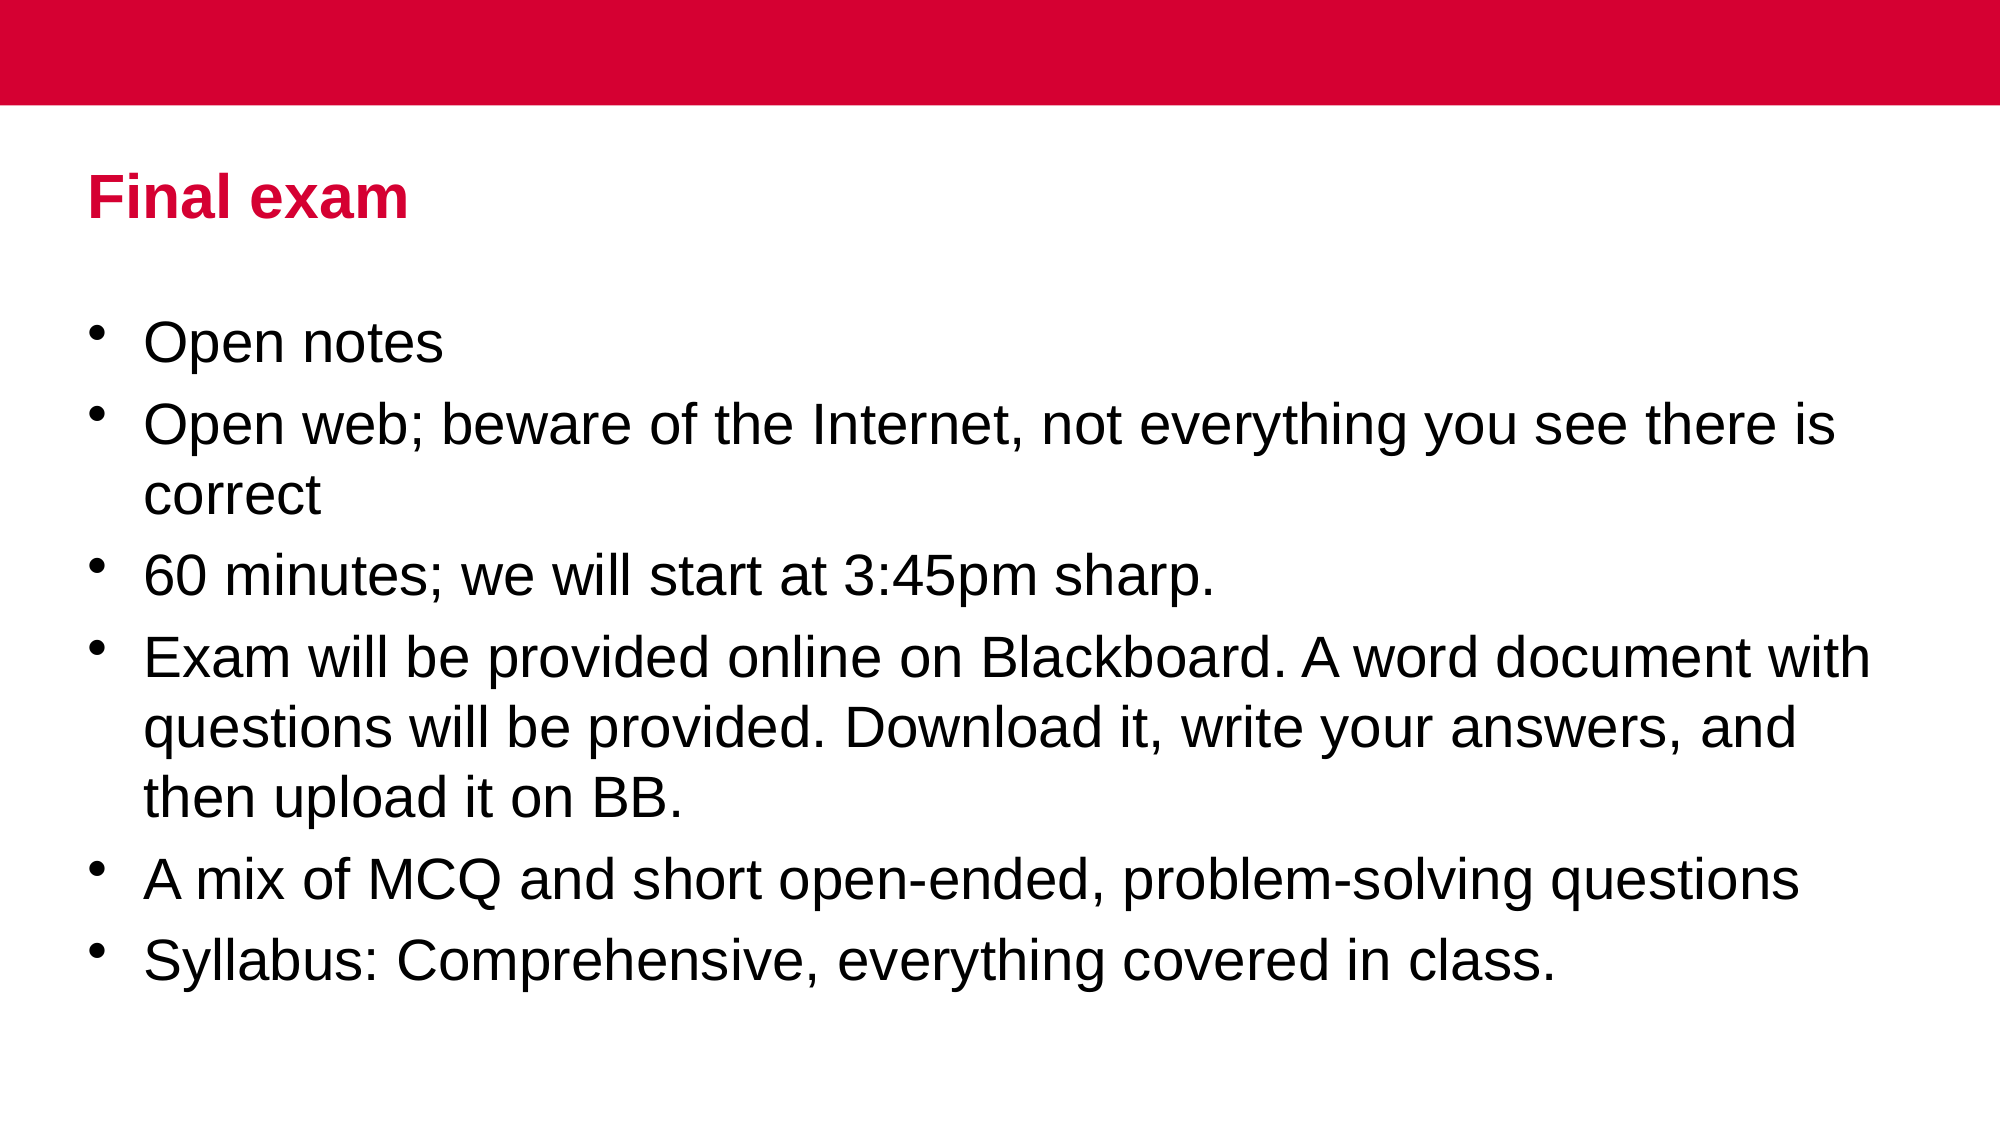

# Final exam
Open notes
Open web; beware of the Internet, not everything you see there is correct
60 minutes; we will start at 3:45pm sharp.
Exam will be provided online on Blackboard. A word document with questions will be provided. Download it, write your answers, and then upload it on BB.
A mix of MCQ and short open-ended, problem-solving questions
Syllabus: Comprehensive, everything covered in class.